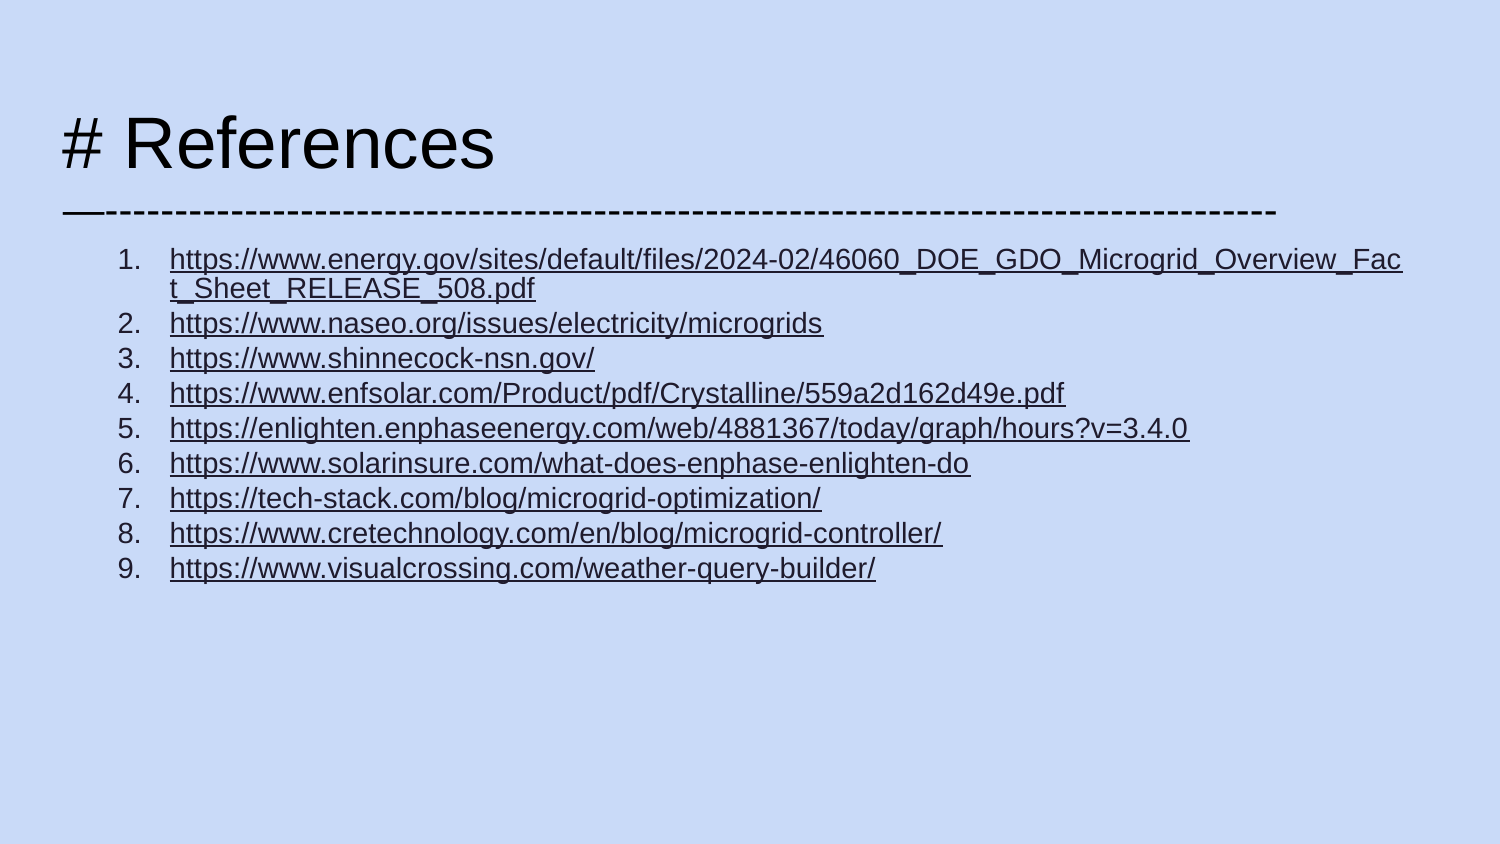

# References
—------------------------------------------------------------------------------------
https://www.energy.gov/sites/default/files/2024-02/46060_DOE_GDO_Microgrid_Overview_Fact_Sheet_RELEASE_508.pdf
https://www.naseo.org/issues/electricity/microgrids
https://www.shinnecock-nsn.gov/
https://www.enfsolar.com/Product/pdf/Crystalline/559a2d162d49e.pdf
https://enlighten.enphaseenergy.com/web/4881367/today/graph/hours?v=3.4.0
https://www.solarinsure.com/what-does-enphase-enlighten-do
https://tech-stack.com/blog/microgrid-optimization/
https://www.cretechnology.com/en/blog/microgrid-controller/
https://www.visualcrossing.com/weather-query-builder/